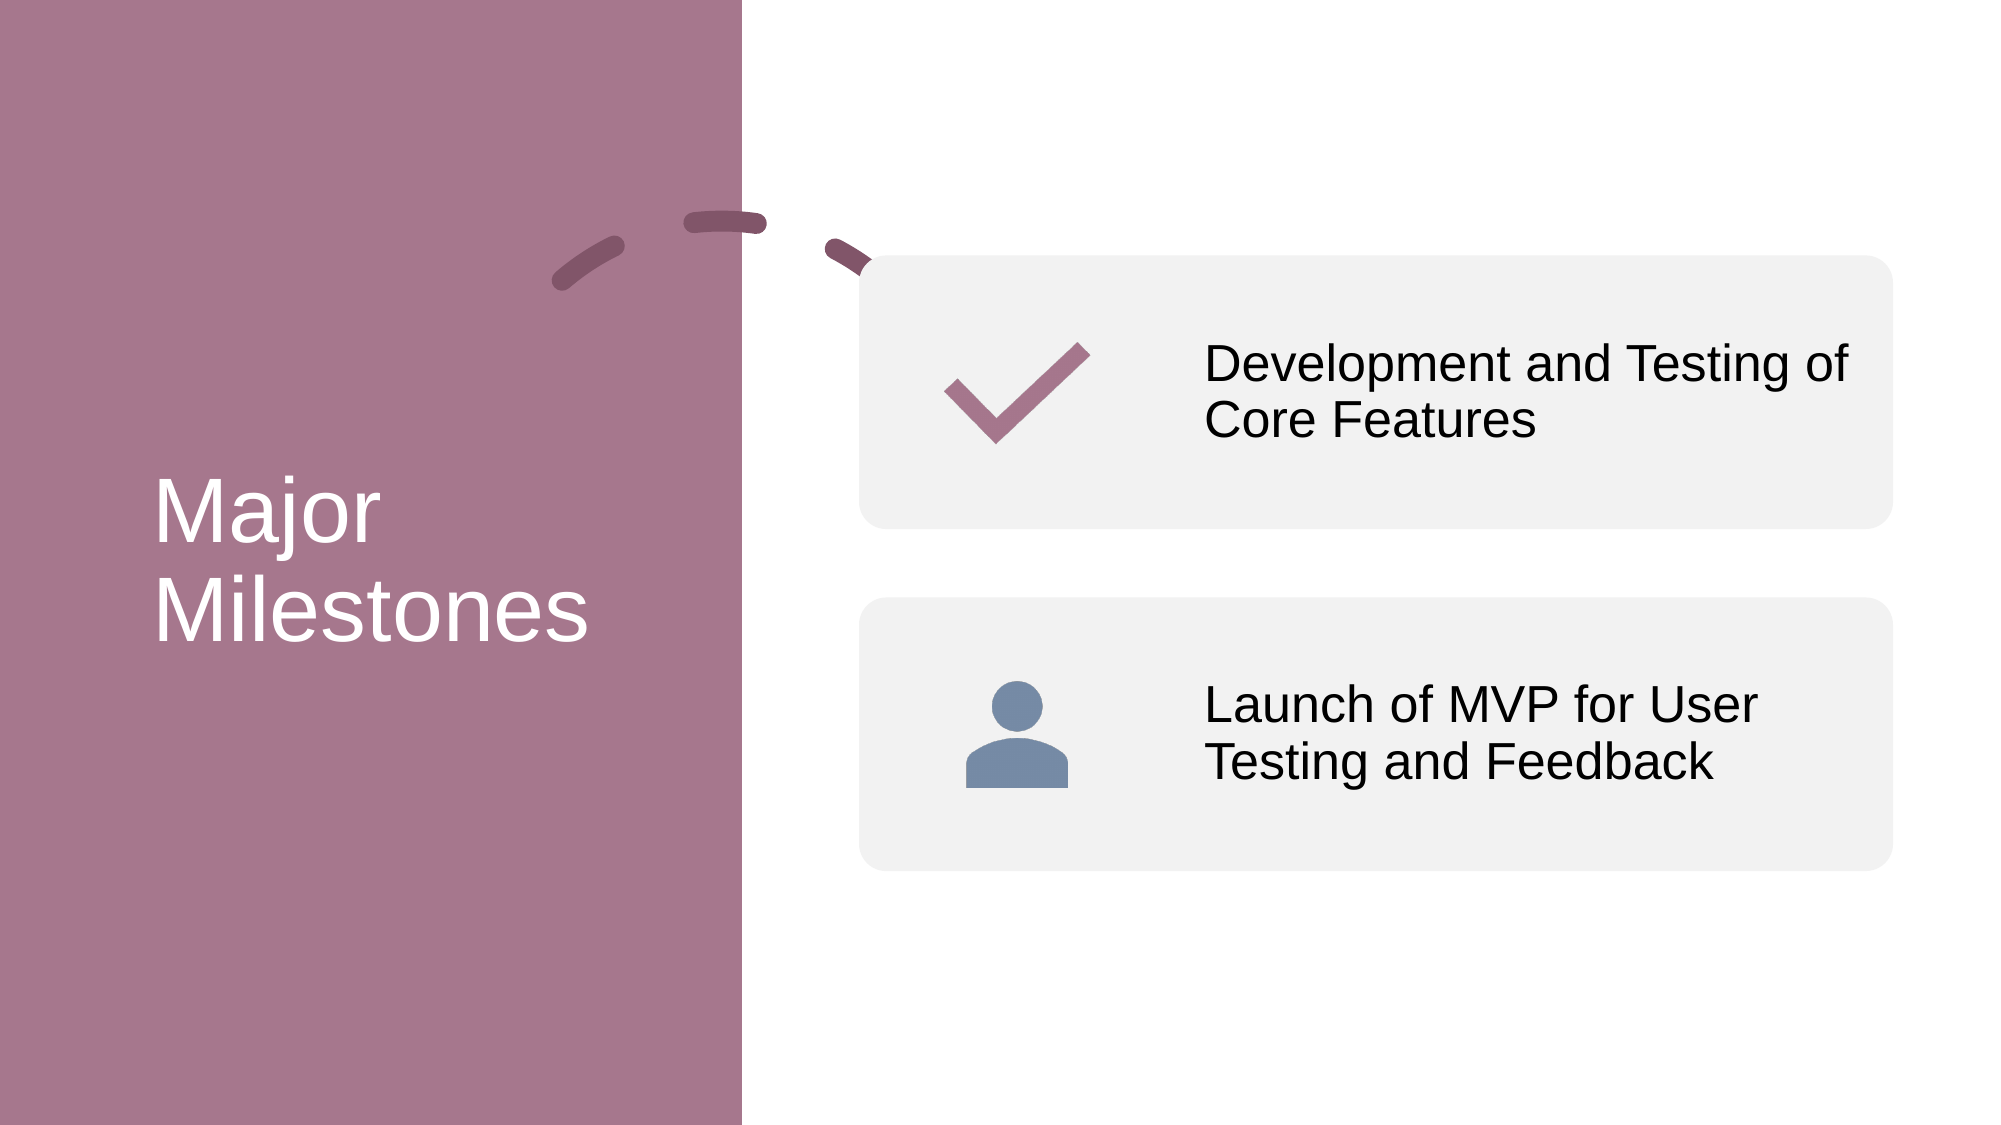

# Major Milestones
Development and Testing of Core Features
Launch of MVP for User Testing and Feedback